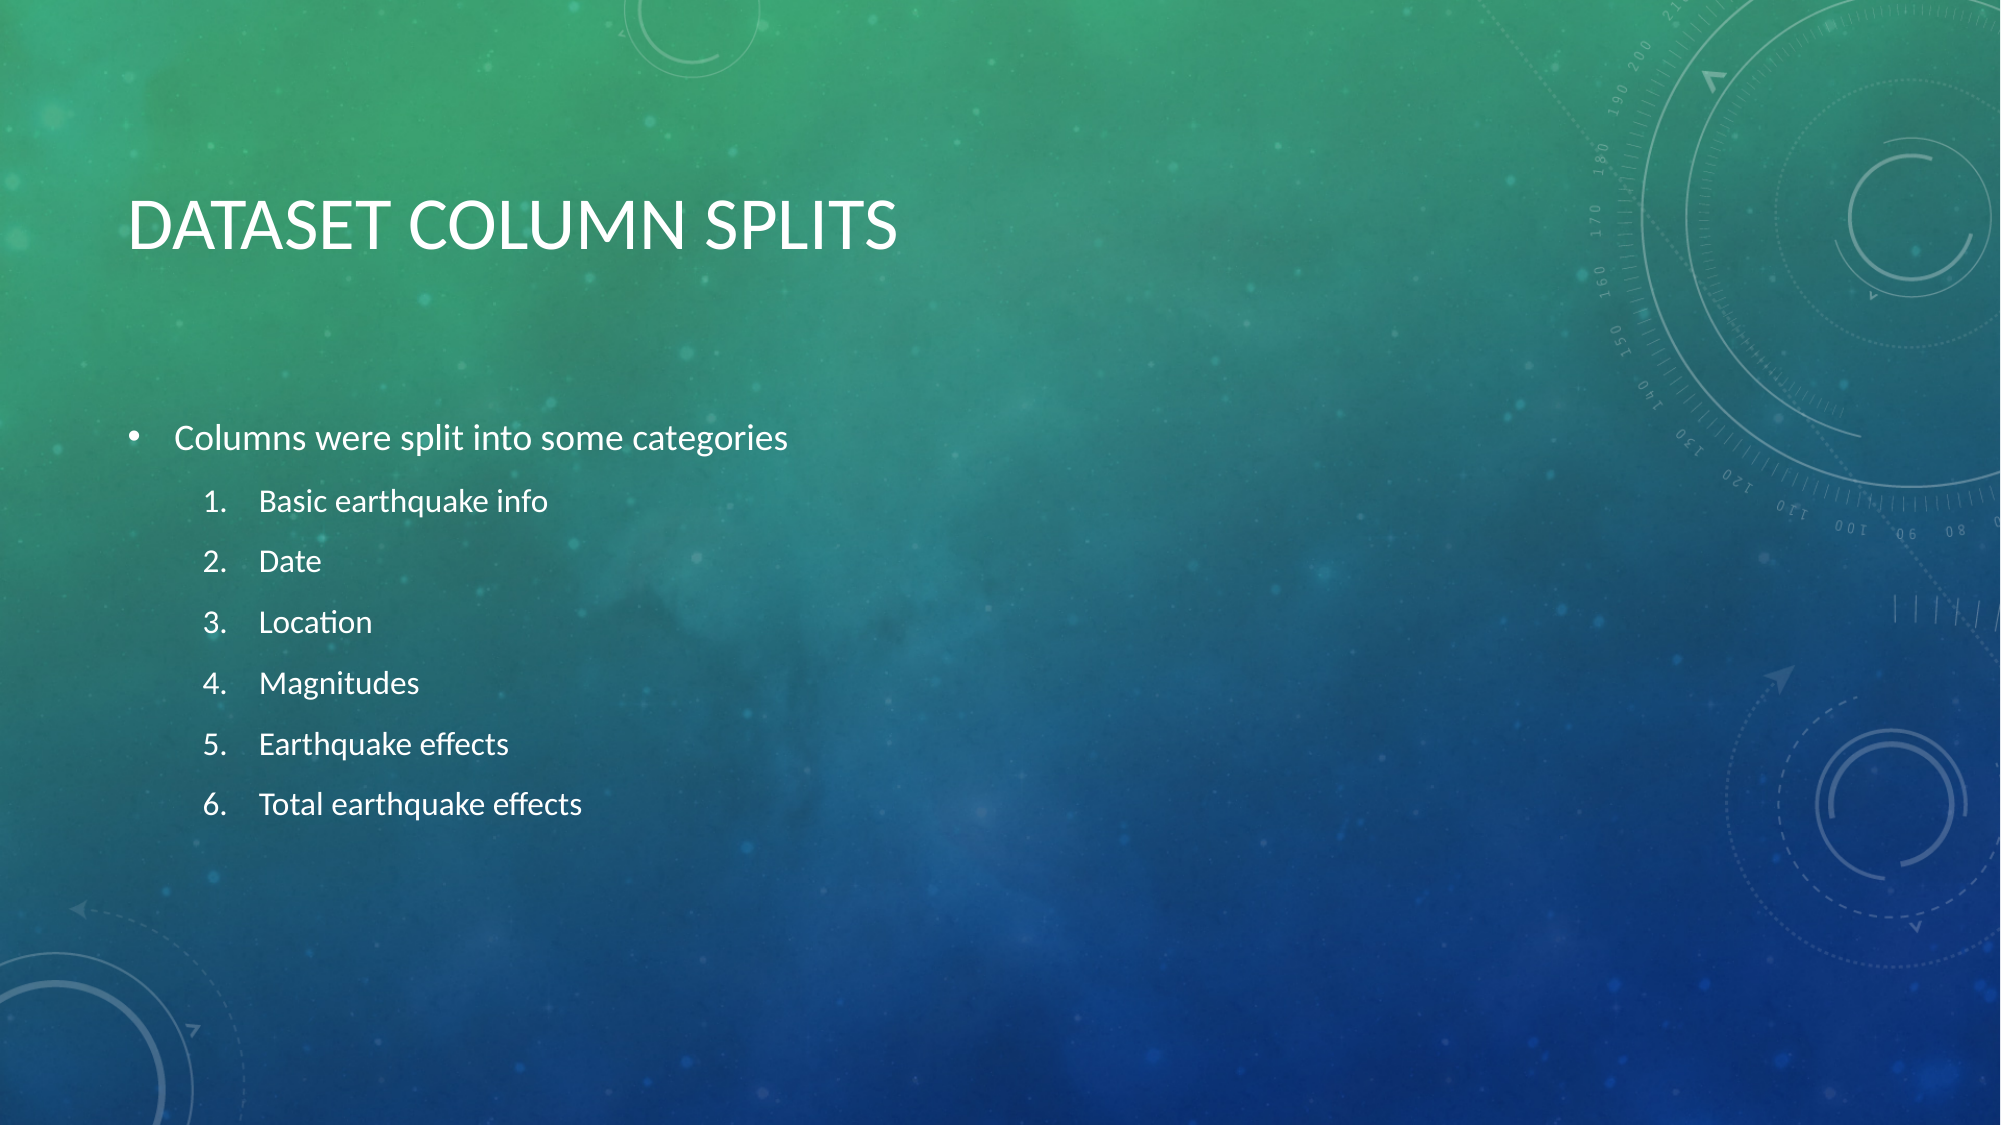

# Dataset column splits
Columns were split into some categories
Basic earthquake info
Date
Location
Magnitudes
Earthquake effects
Total earthquake effects